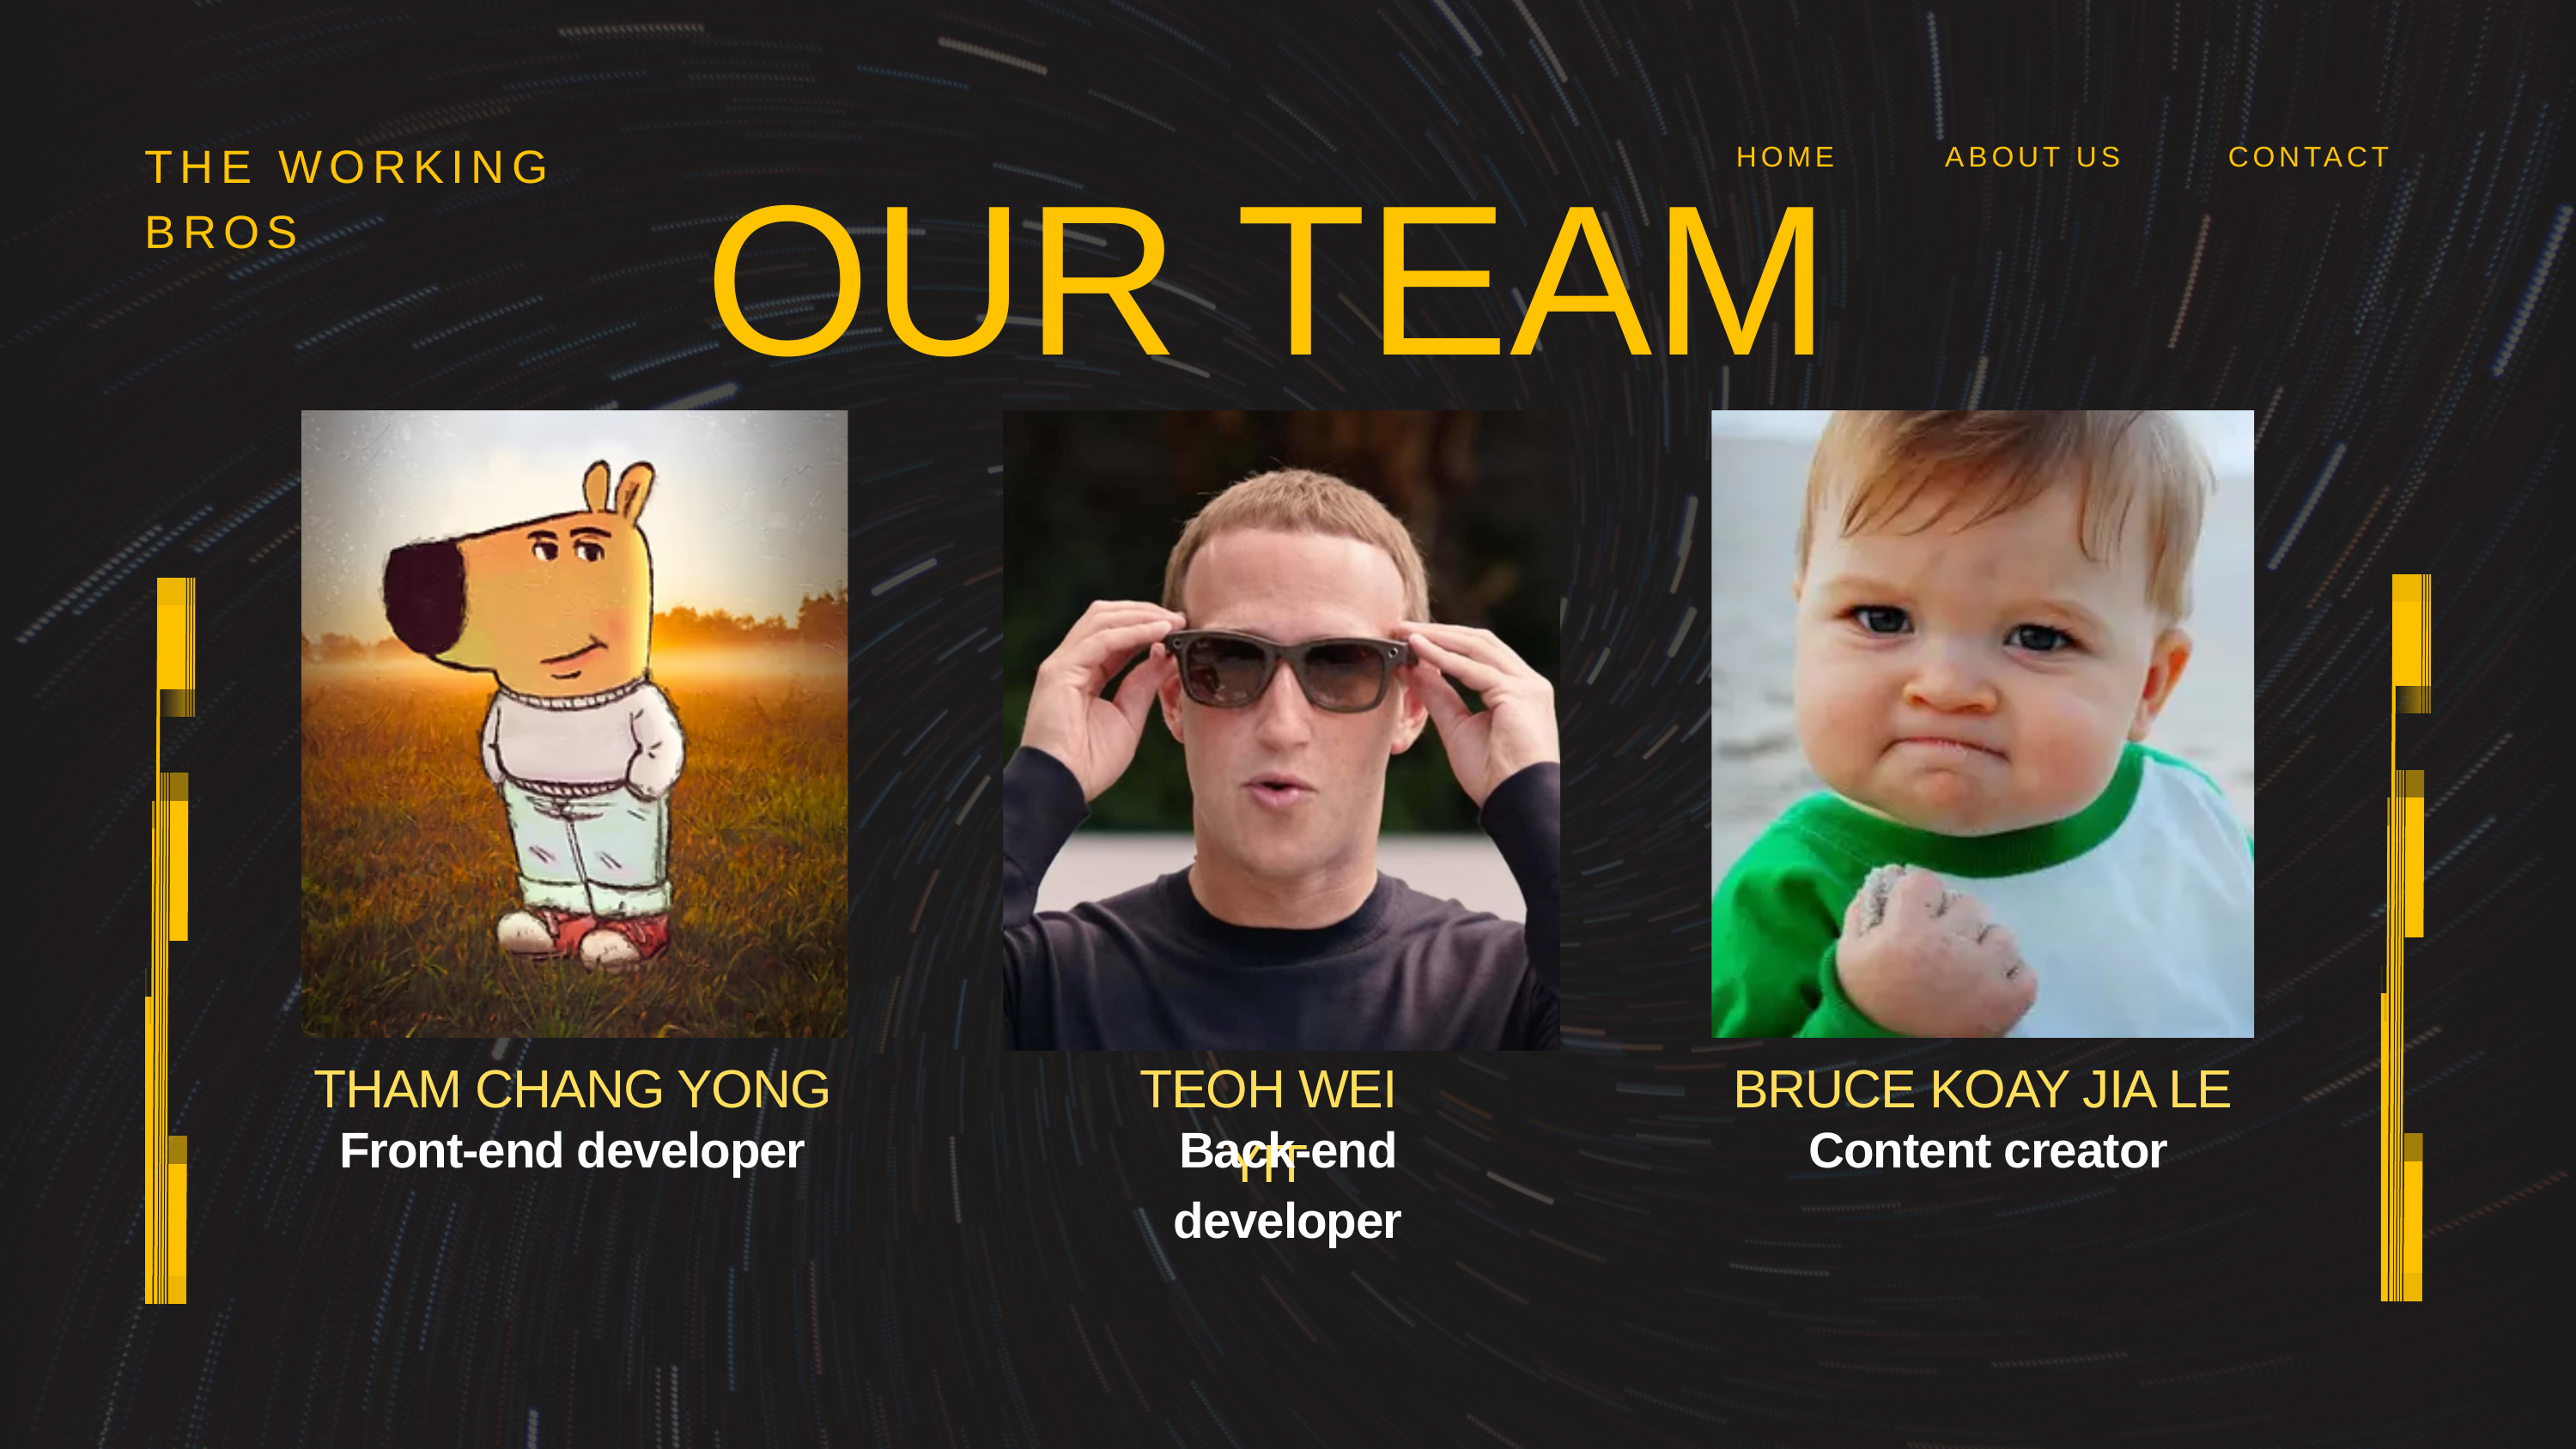

THE WORKING BROS
HOME
ABOUT US
CONTACT
OUR TEAM

THAM CHANG YONG
TEOH WEI YIT
BRUCE KOAY JIA LE
Front-end developer
Back-end developer
Content creator